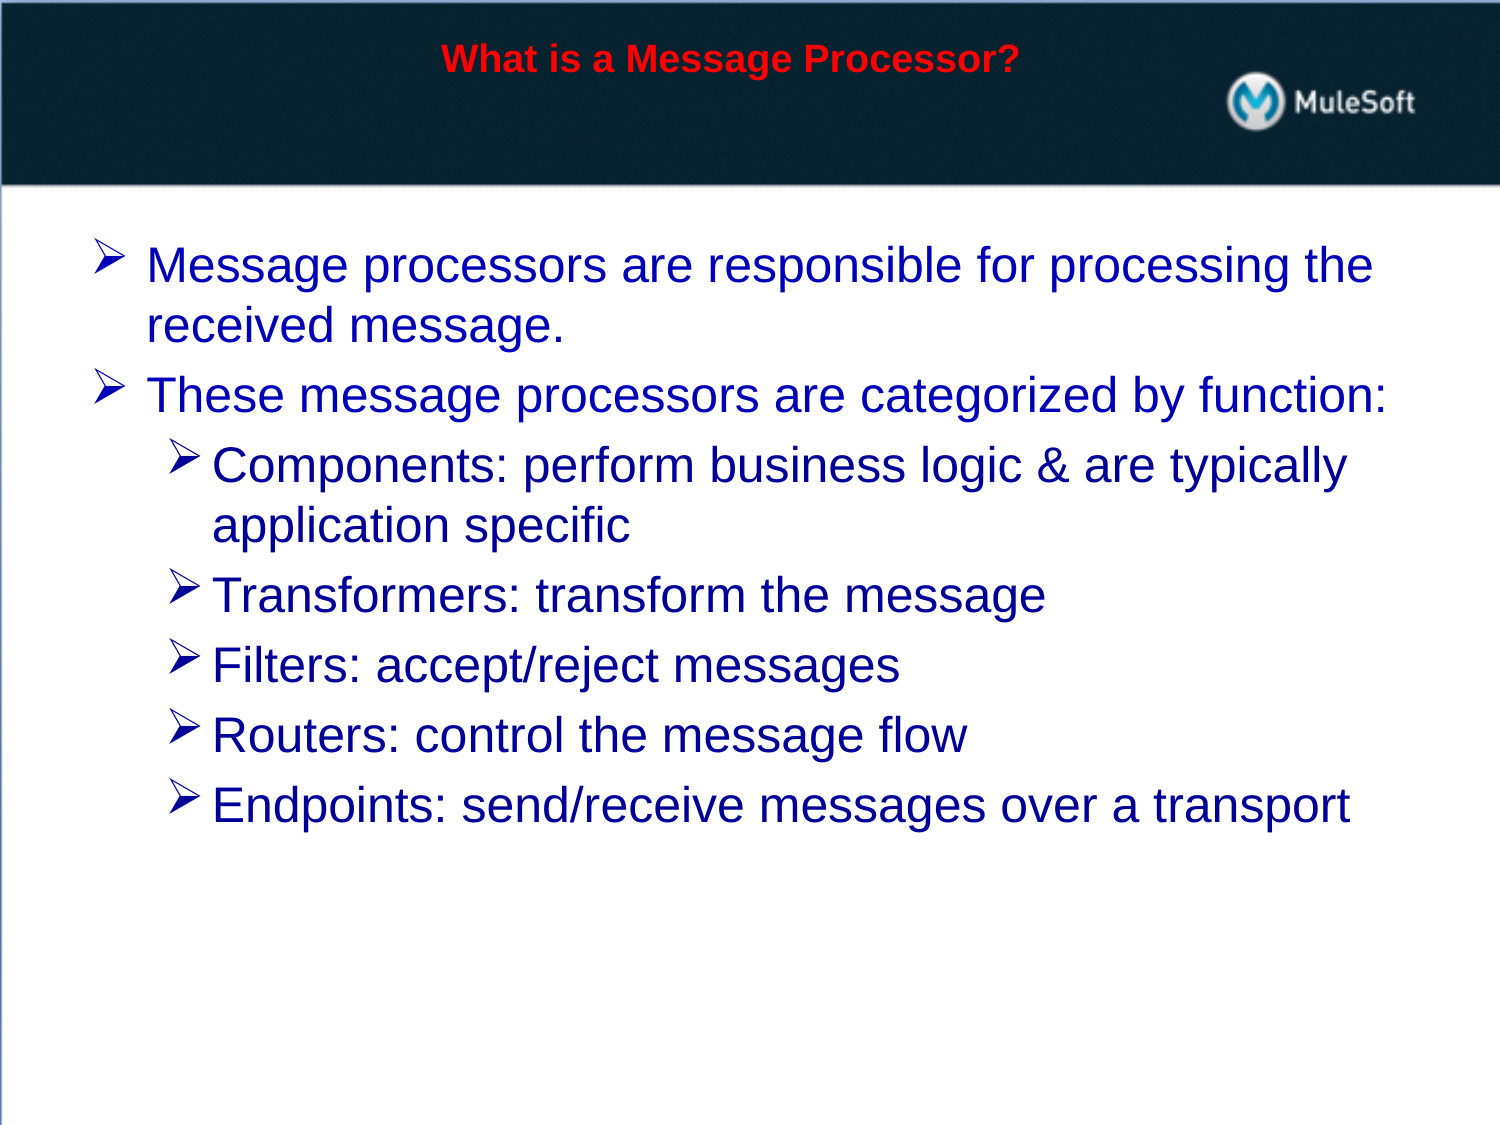

# What is a Message Processor?
Message processors are responsible for processing the received message.
These message processors are categorized by function:
Components: perform business logic & are typically application specific
Transformers: transform the message
Filters: accept/reject messages
Routers: control the message flow
Endpoints: send/receive messages over a transport